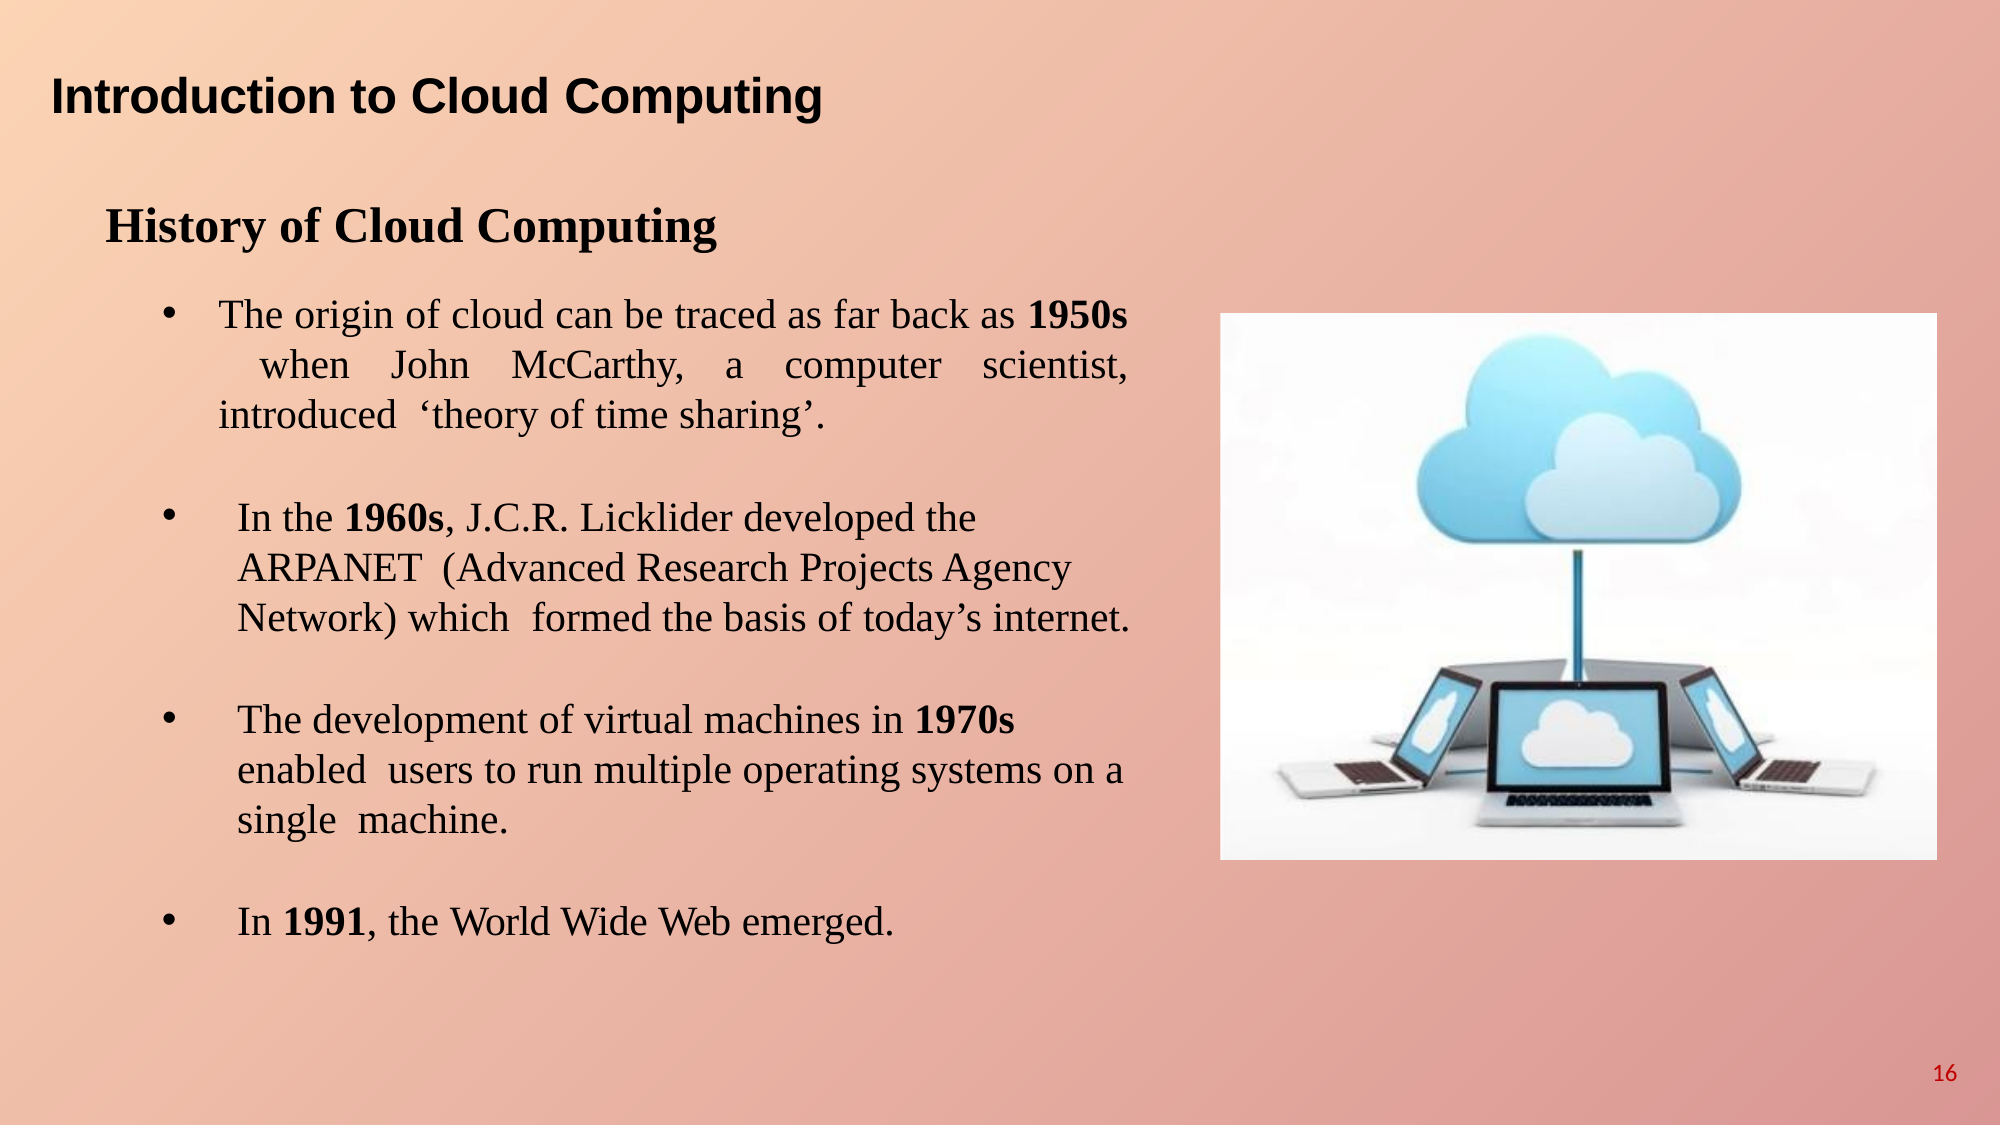

# Introduction to Cloud Computing
History of Cloud Computing
The origin of cloud can be traced as far back as 1950s  when John McCarthy, a computer scientist, introduced  ‘theory of time sharing’.

In the 1960s, J.C.R. Licklider developed the ARPANET  (Advanced Research Projects Agency Network) which  formed the basis of today’s internet.

The development of virtual machines in 1970s enabled  users to run multiple operating systems on a single  machine.

In 1991, the World Wide Web emerged.

16